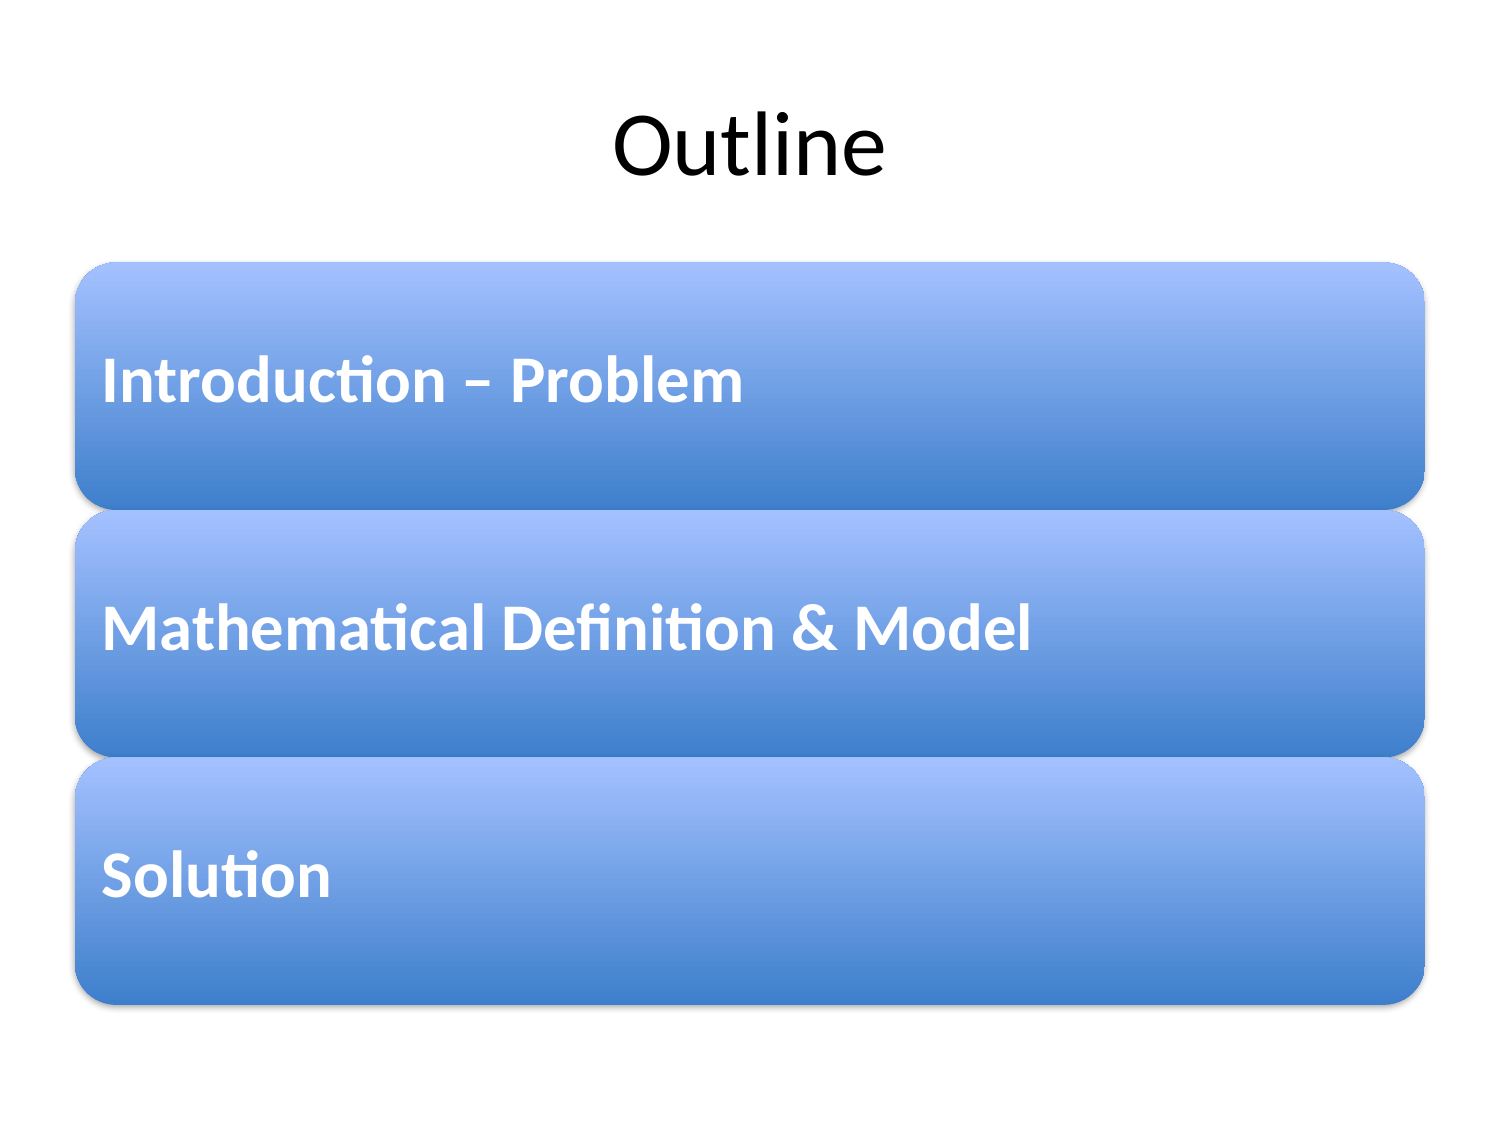

# Outline
Introduction – Problem
Mathematical Definition & Model
Solution